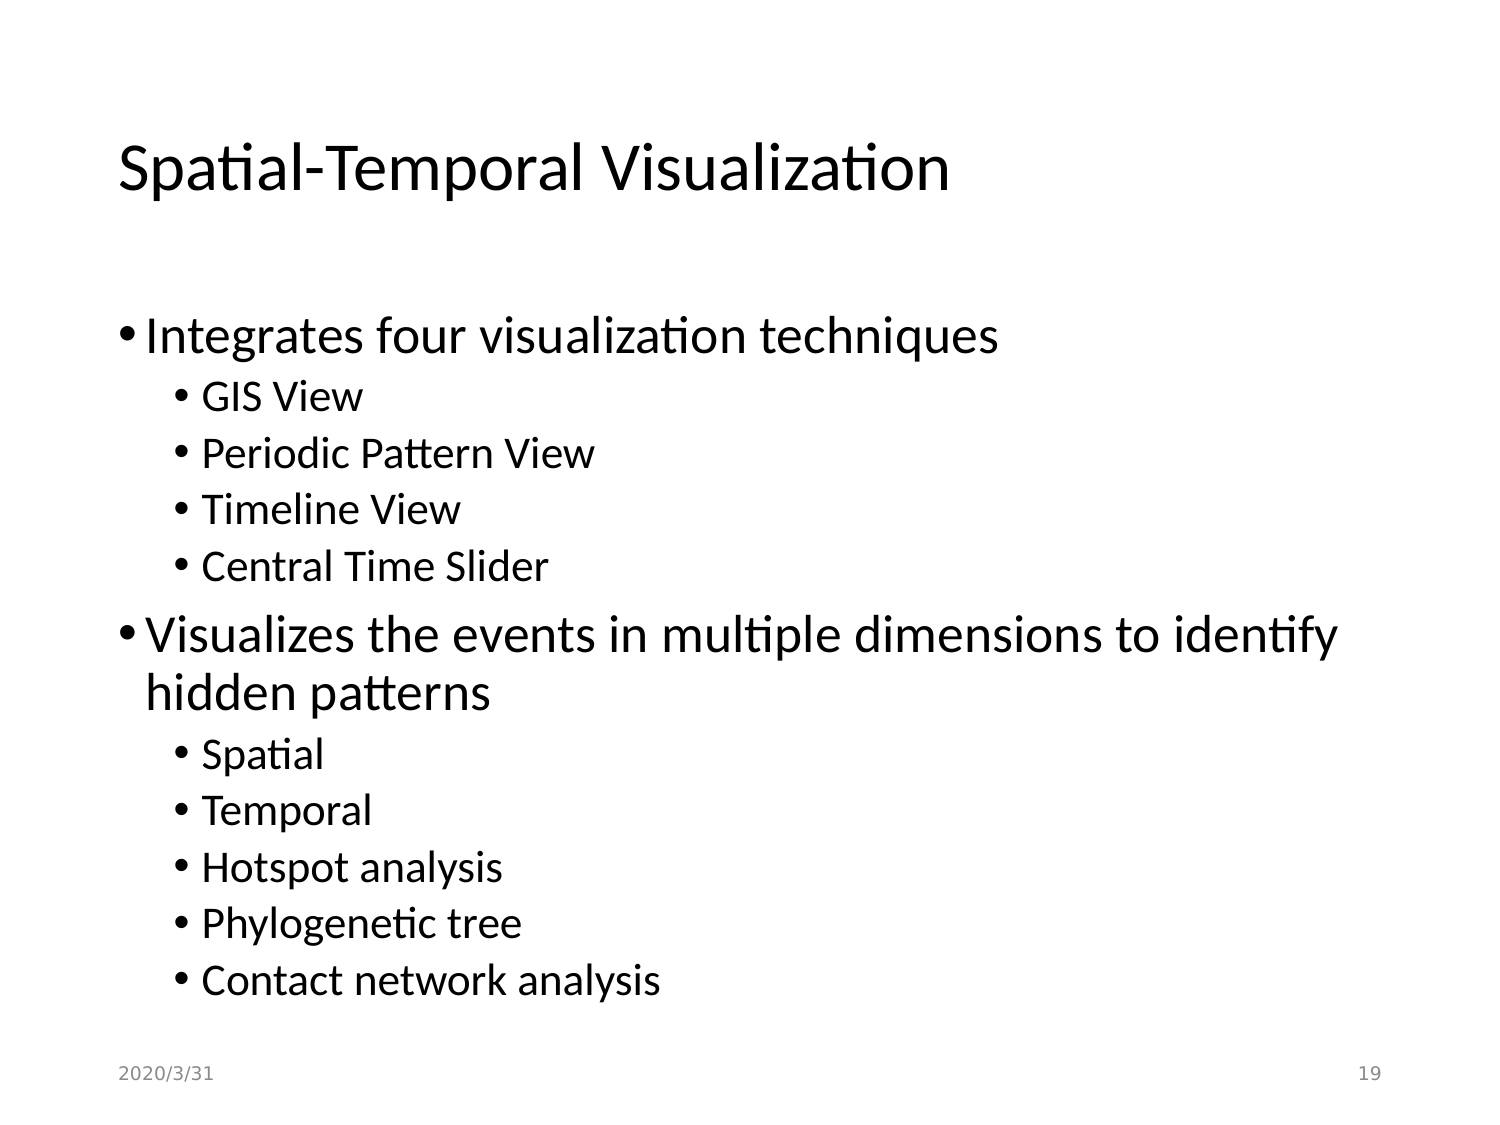

# Spatial-Temporal Visualization
Integrates four visualization techniques
GIS View
Periodic Pattern View
Timeline View
Central Time Slider
Visualizes the events in multiple dimensions to identify hidden patterns
Spatial
Temporal
Hotspot analysis
Phylogenetic tree
Contact network analysis
2020/3/31
19